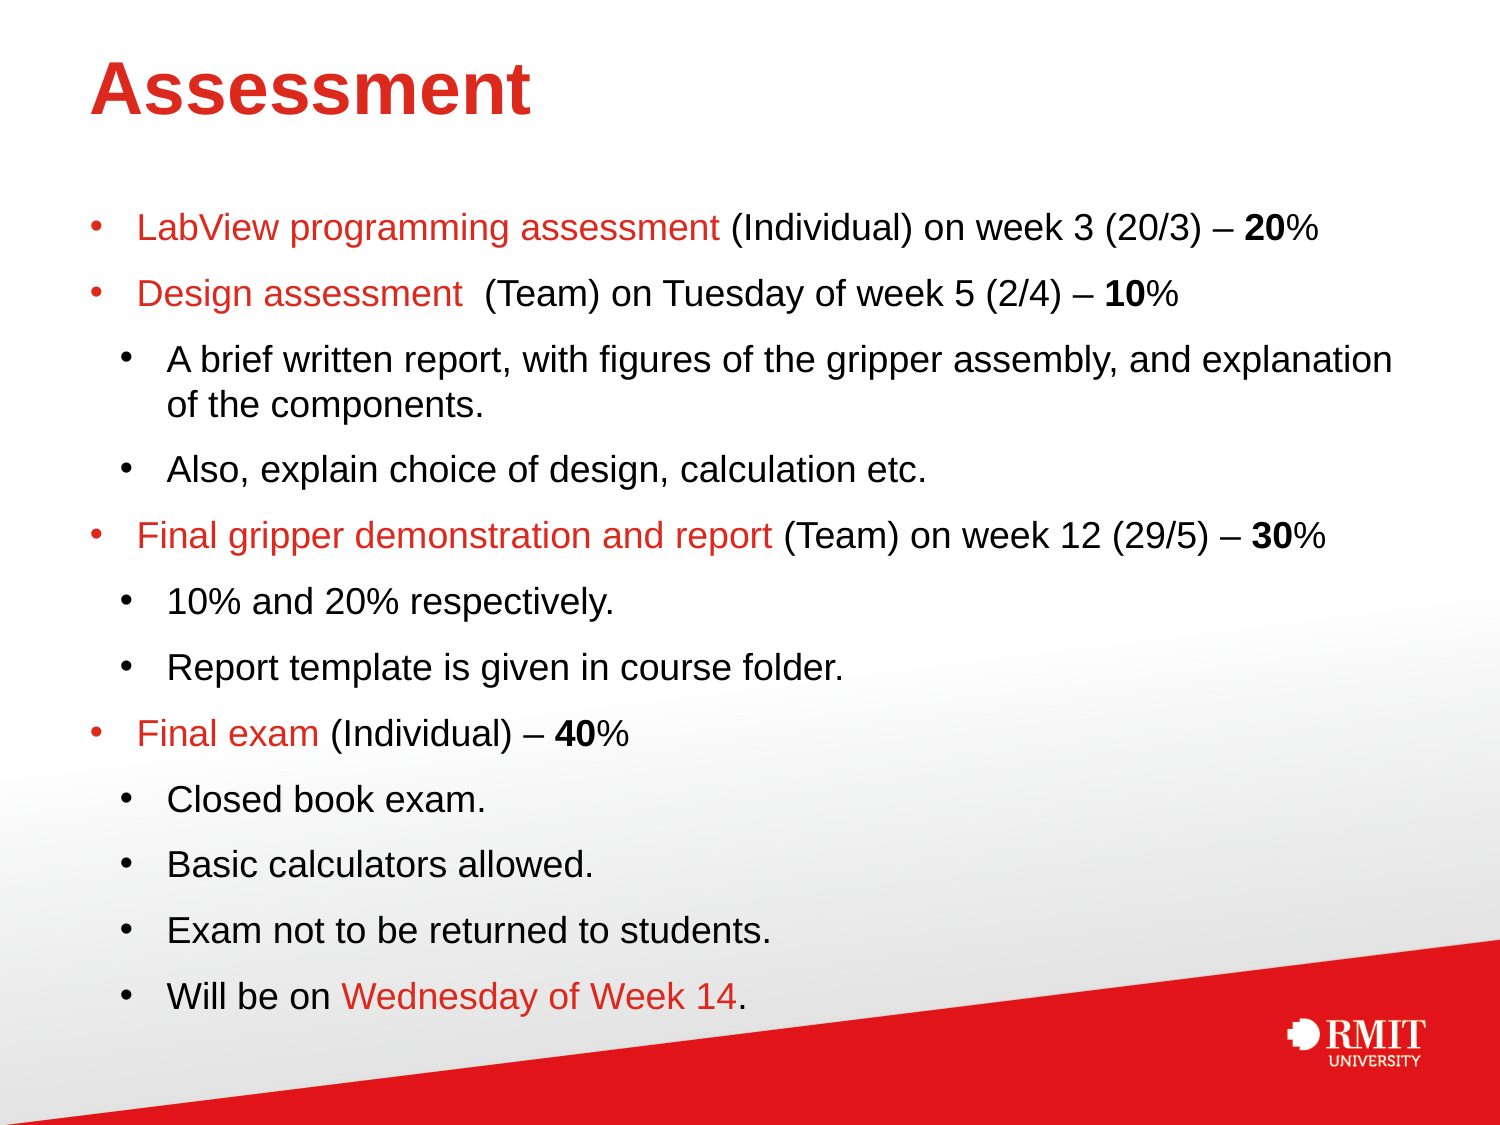

# Assessment
LabView programming assessment (Individual) on week 3 (20/3) – 20%
Design assessment  (Team) on Tuesday of week 5 (2/4) – 10%
A brief written report, with figures of the gripper assembly, and explanation of the components.
Also, explain choice of design, calculation etc.
Final gripper demonstration and report (Team) on week 12 (29/5) – 30%
10% and 20% respectively.
Report template is given in course folder.
Final exam (Individual) – 40%
Closed book exam.
Basic calculators allowed.
Exam not to be returned to students.
Will be on Wednesday of Week 14.